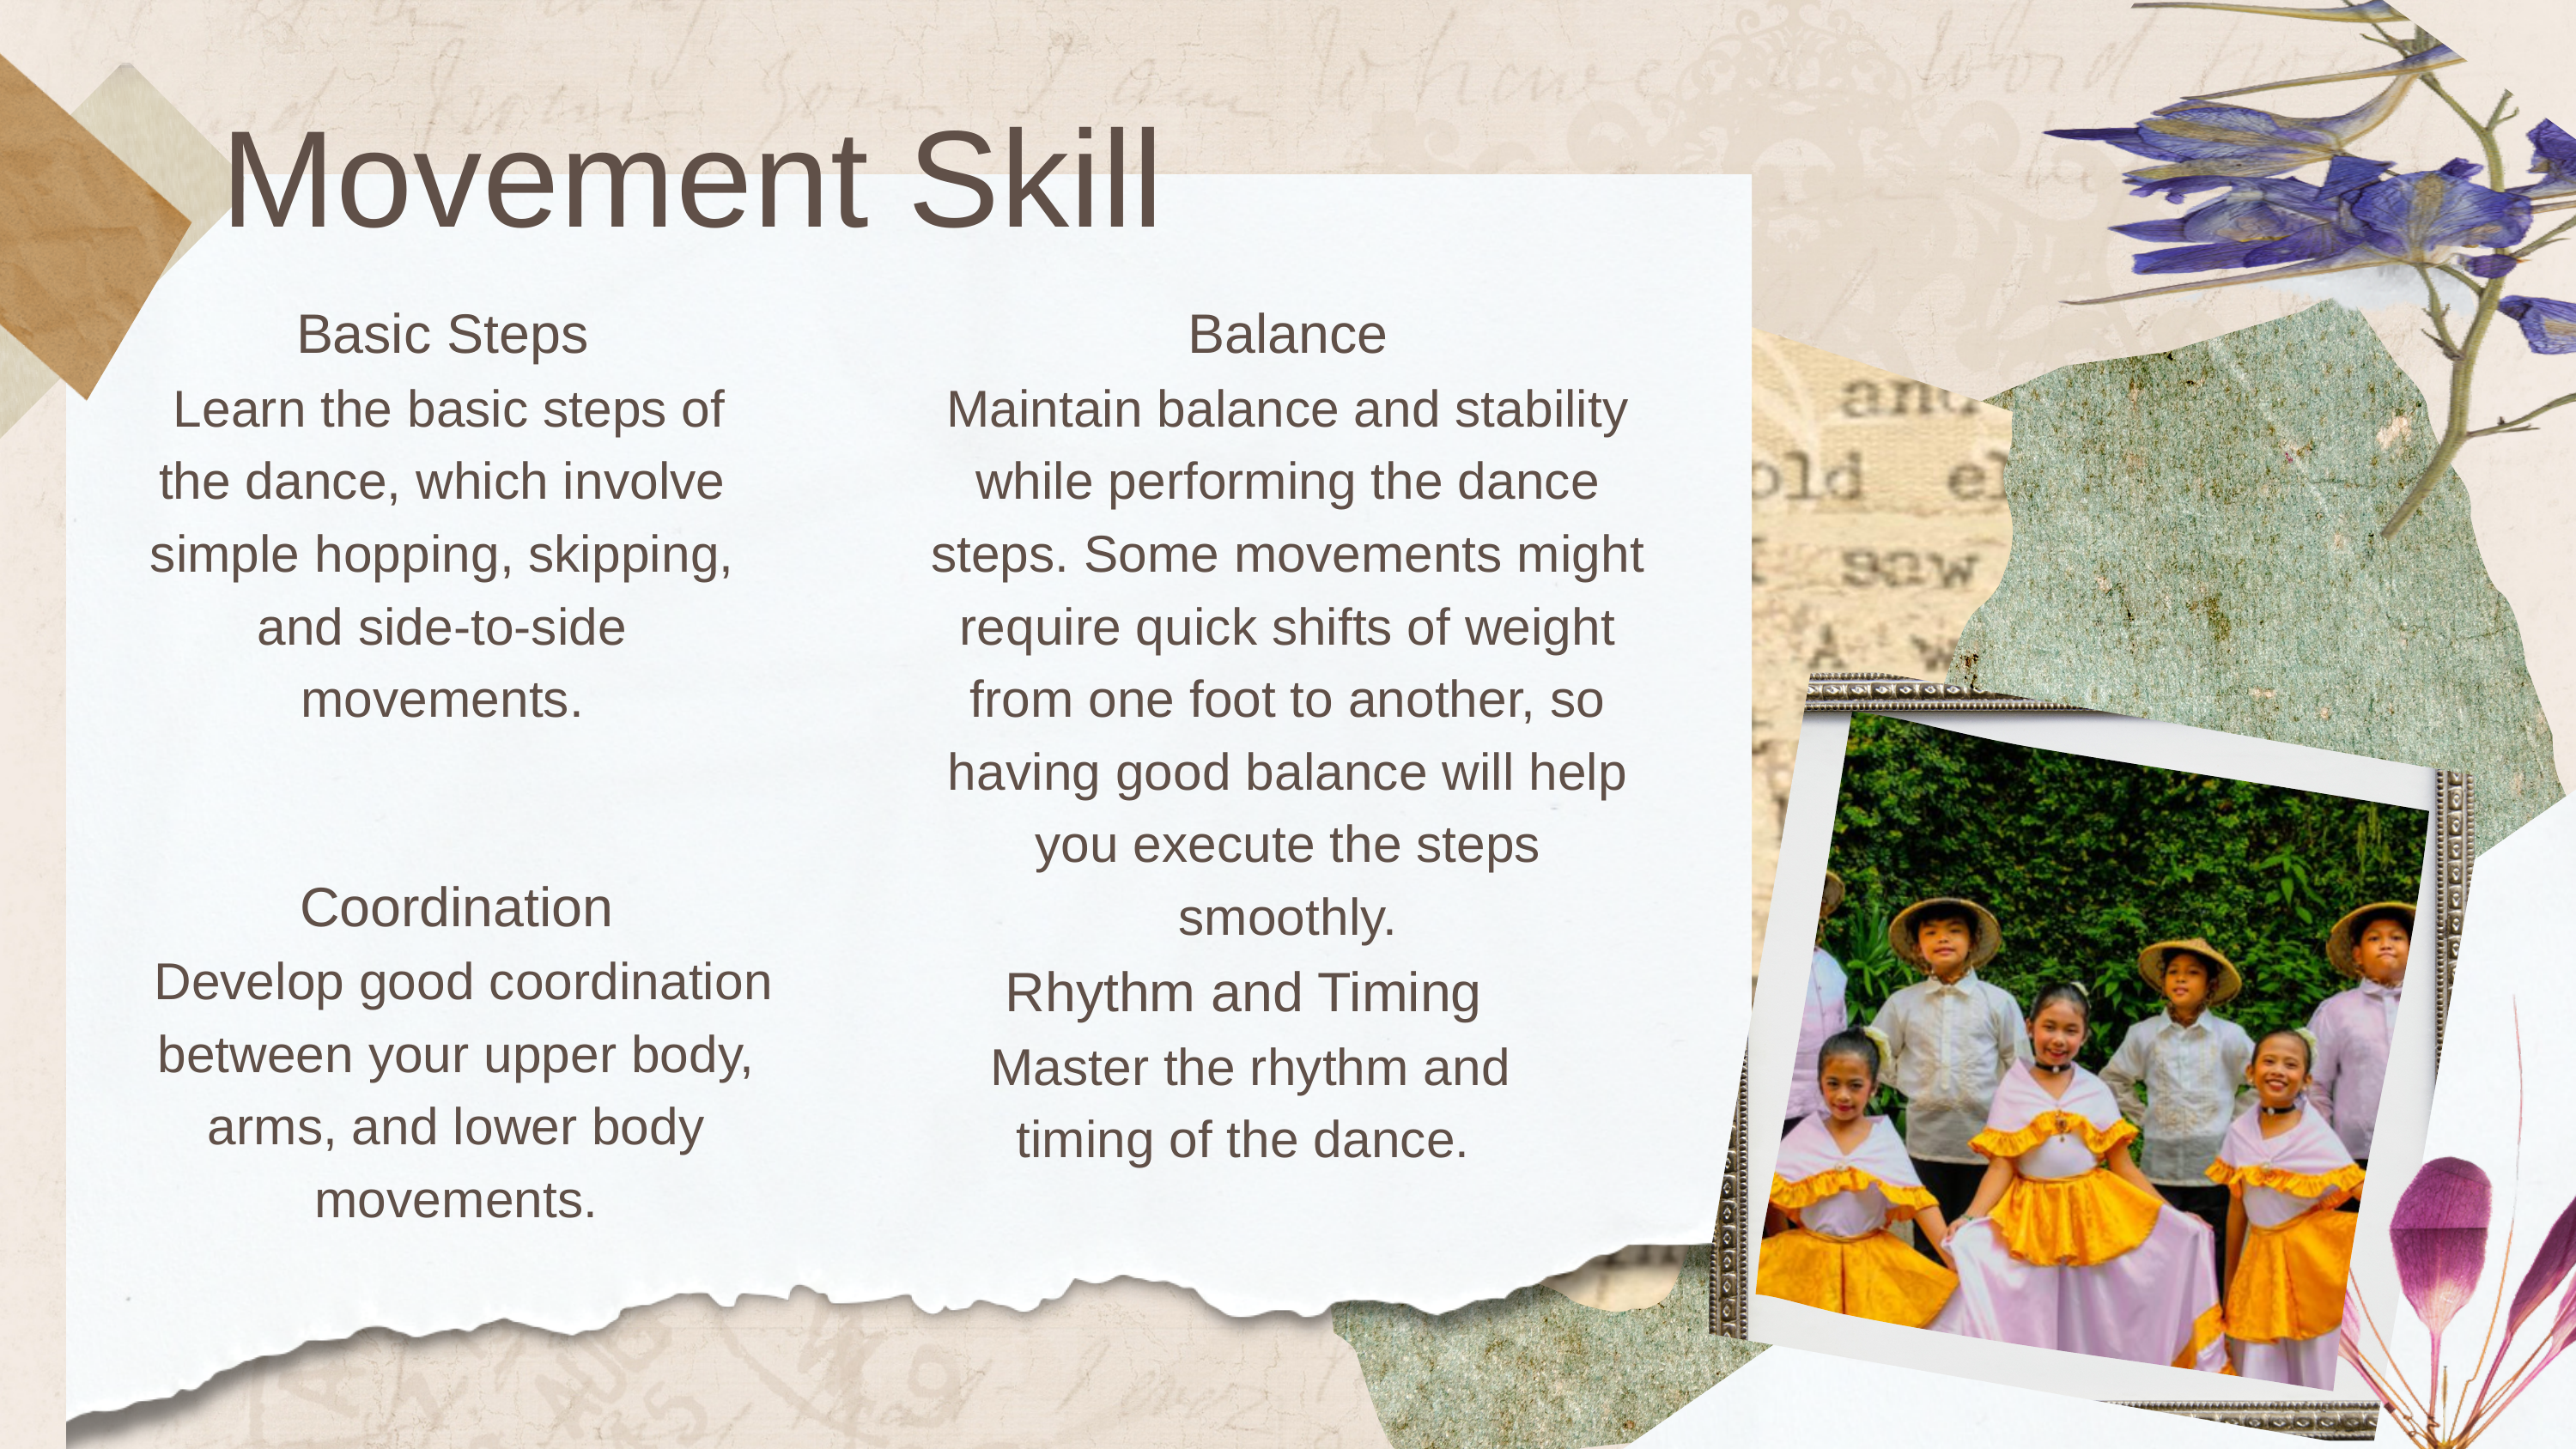

Movement Skill

Basic Steps
 Learn the basic steps of the dance, which involve simple hopping, skipping, and side-to-side movements.
Balance
Maintain balance and stability while performing the dance steps. Some movements might require quick shifts of weight from one foot to another, so having good balance will help you execute the steps smoothly.

Coordination
 Develop good coordination between your upper body, arms, and lower body movements.
Rhythm and Timing
 Master the rhythm and timing of the dance.